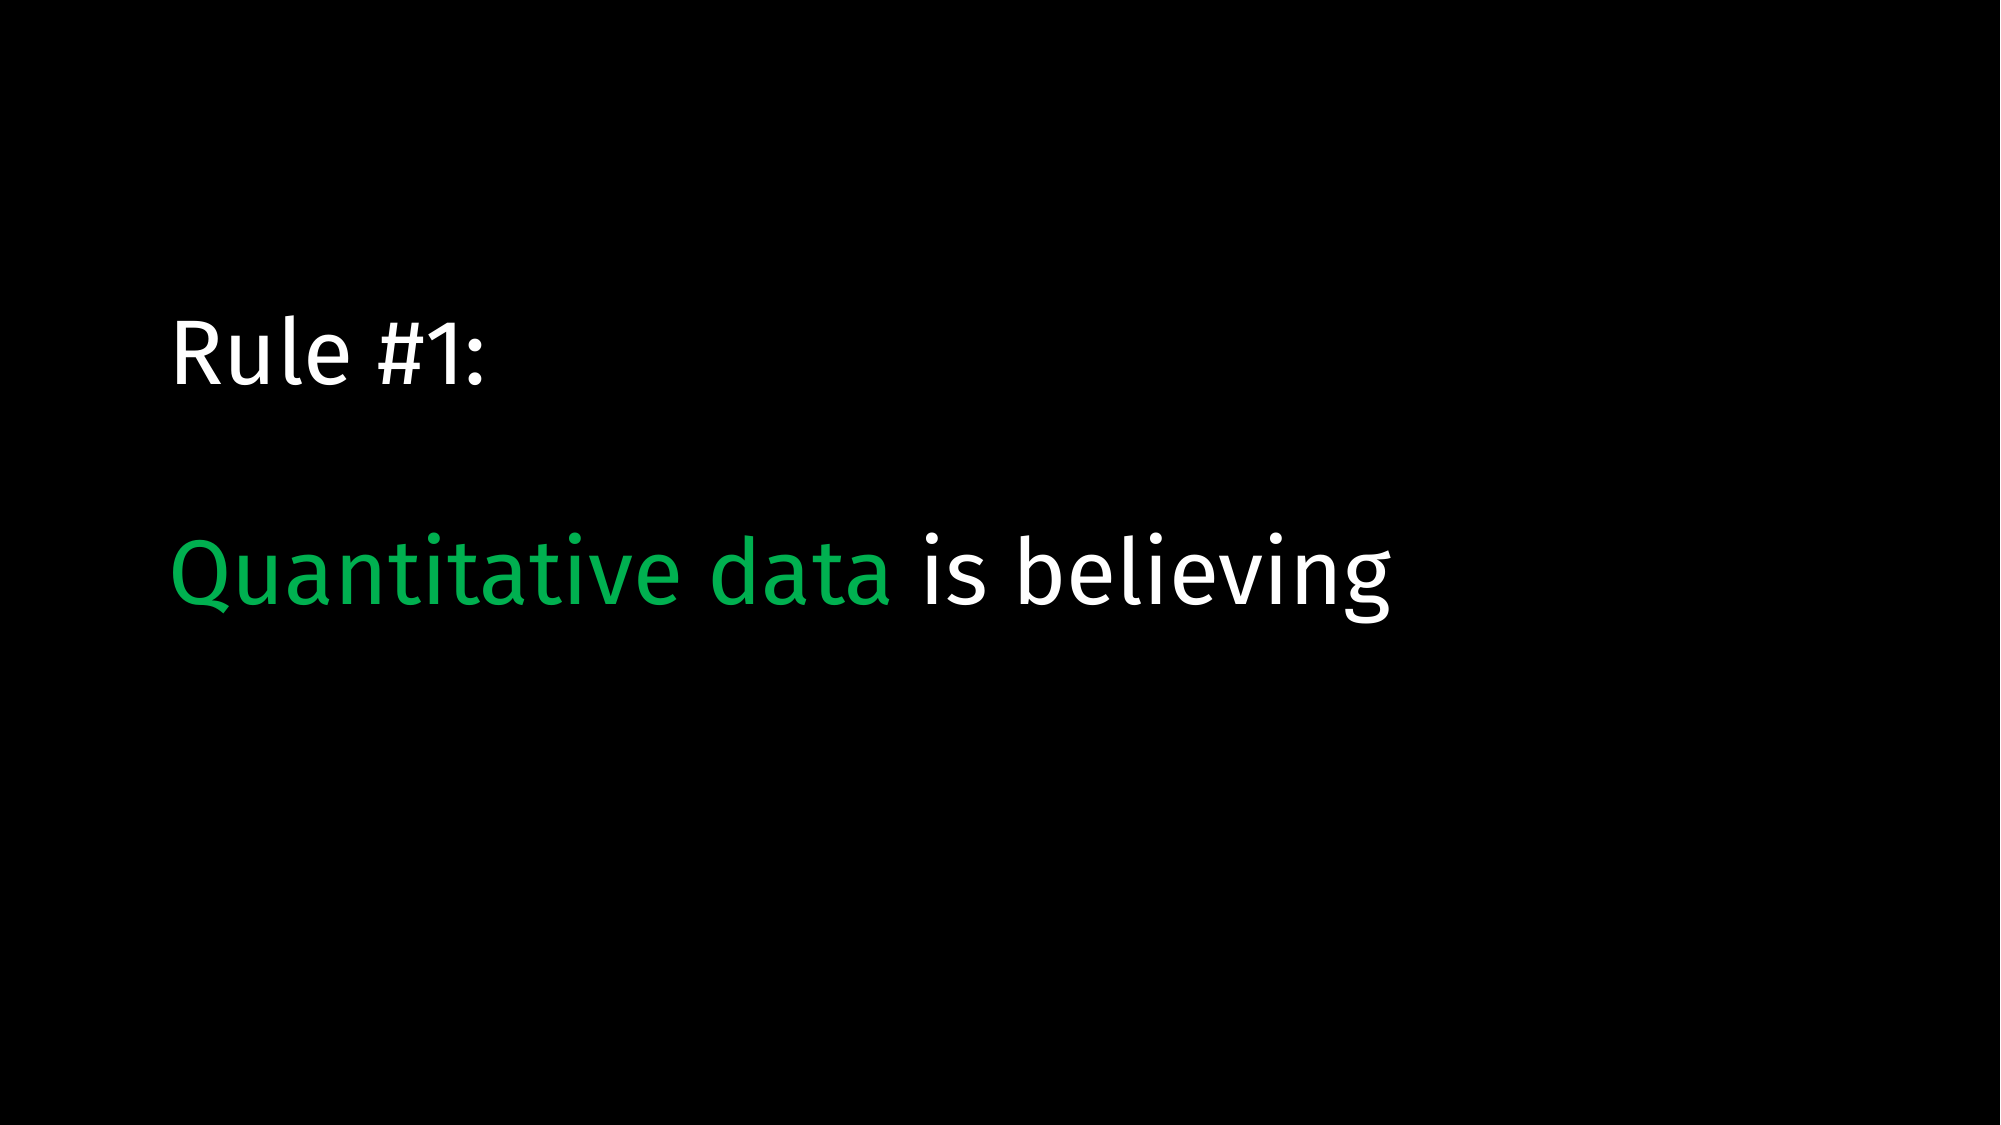

# Rule #1: Quantitative data is believing